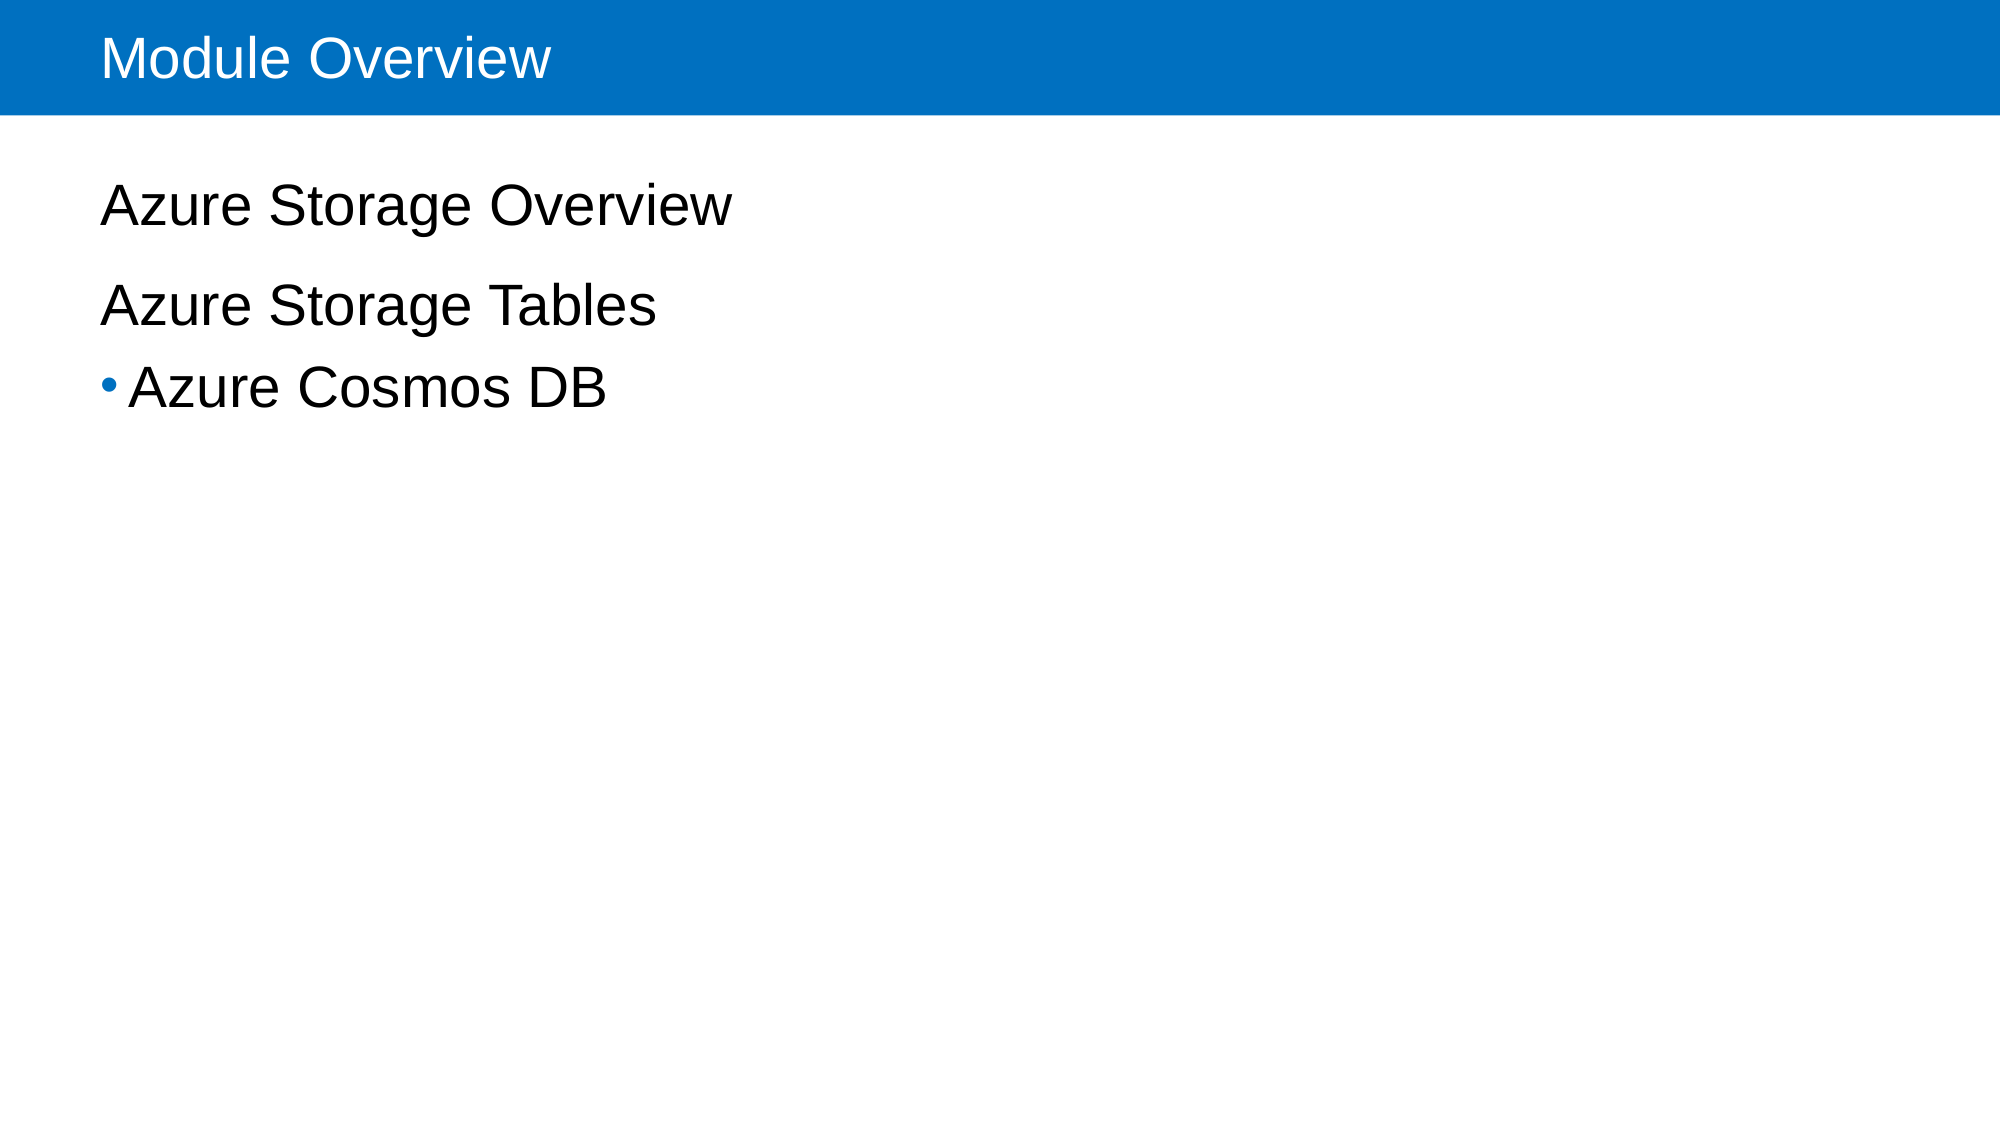

# Module Overview
Azure Storage Overview
Azure Storage Tables
Azure Cosmos DB